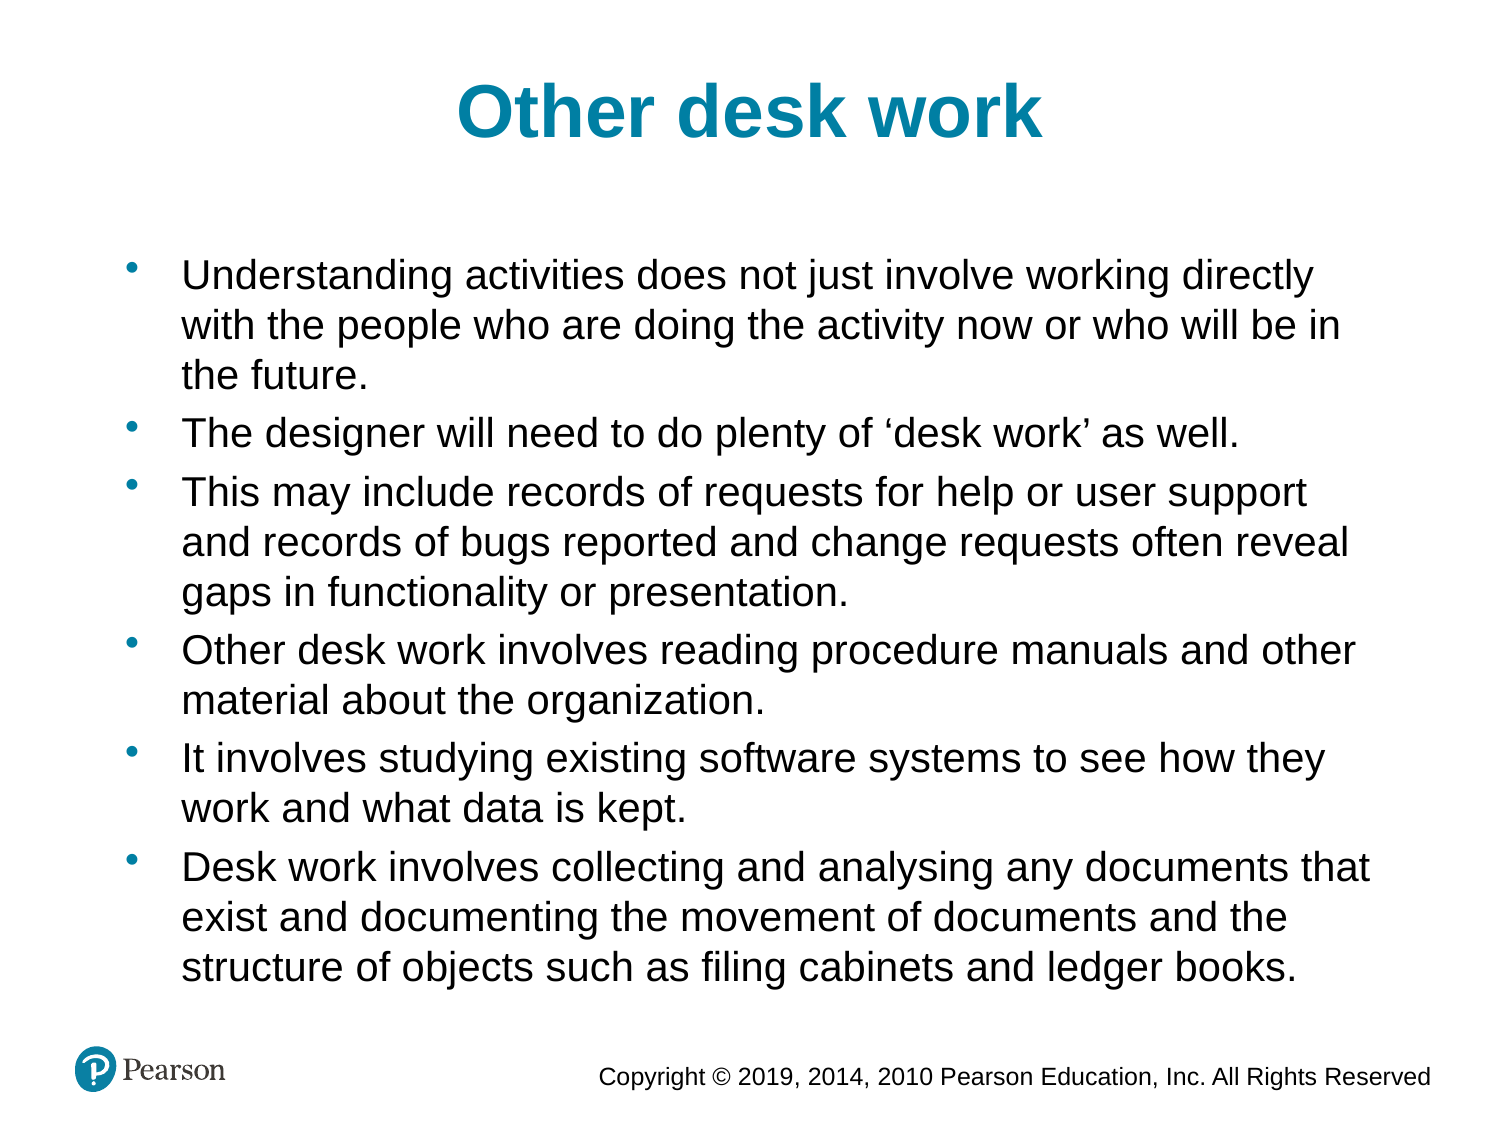

Other desk work
Understanding activities does not just involve working directly with the people who are doing the activity now or who will be in the future.
The designer will need to do plenty of ‘desk work’ as well.
This may include records of requests for help or user support and records of bugs reported and change requests often reveal gaps in functionality or presentation.
Other desk work involves reading procedure manuals and other material about the organization.
It involves studying existing software systems to see how they work and what data is kept.
Desk work involves collecting and analysing any documents that exist and documenting the movement of documents and the structure of objects such as filing cabinets and ledger books.